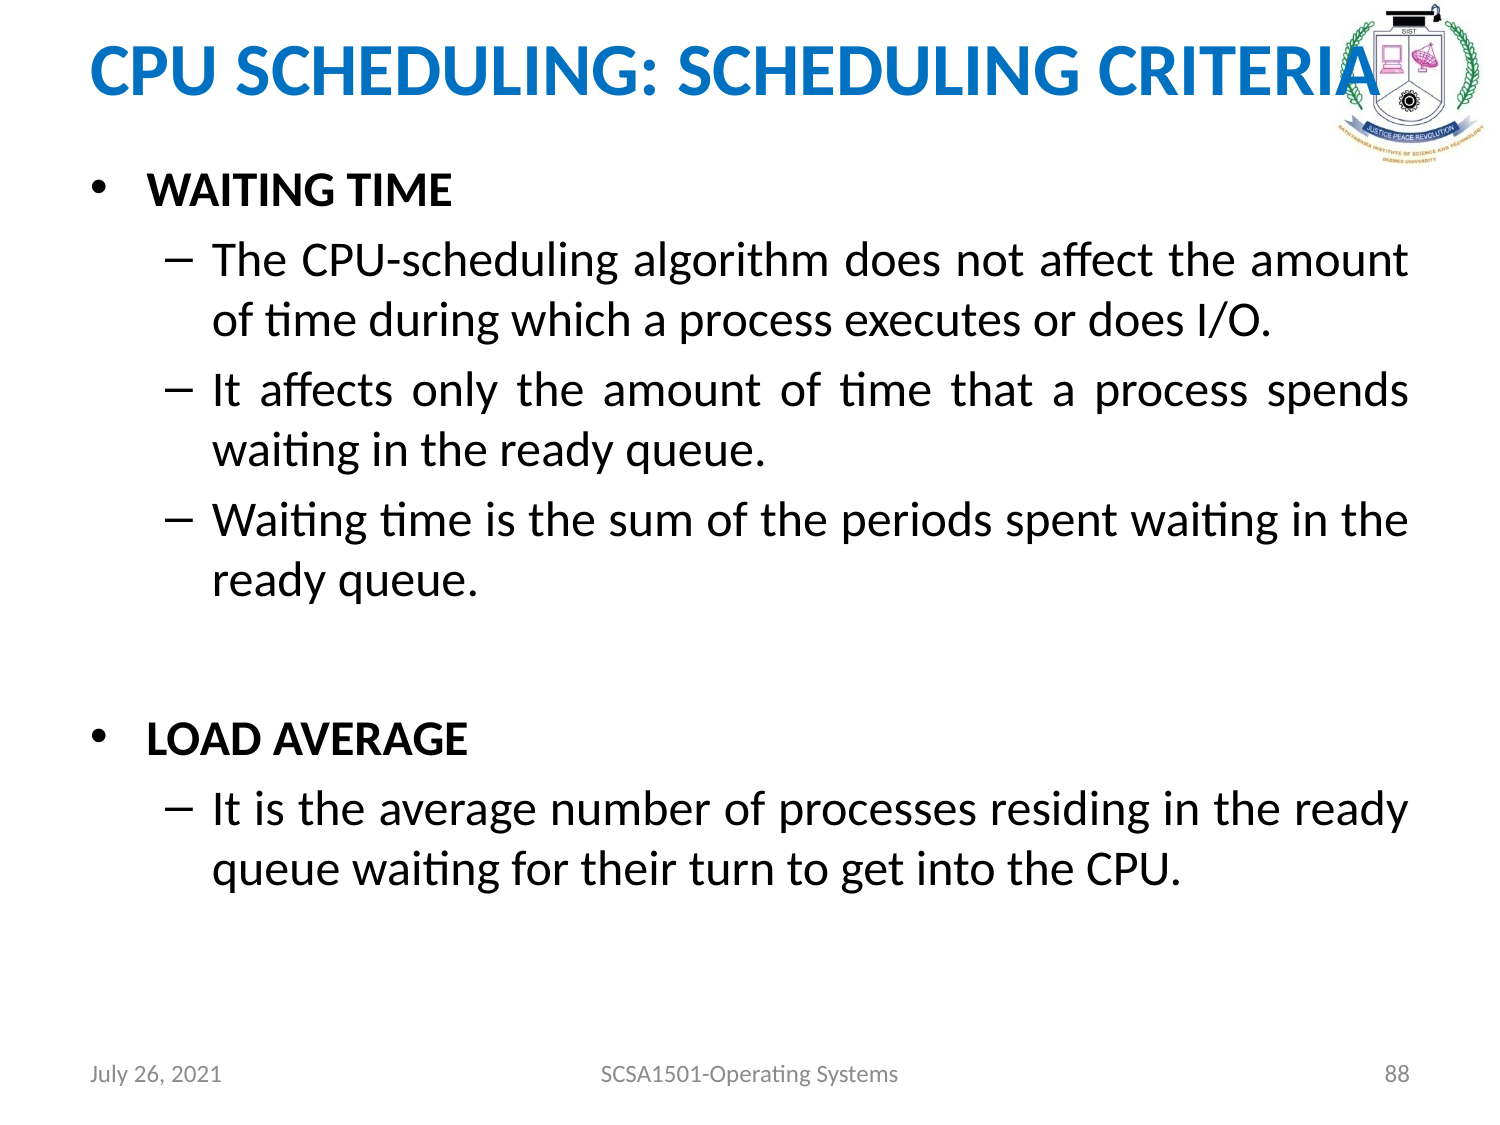

# CPU SCHEDULING: SCHEDULING CRITERIA
WAITING TIME
The CPU-scheduling algorithm does not affect the amount of time during which a process executes or does I/O.
It affects only the amount of time that a process spends waiting in the ready queue.
Waiting time is the sum of the periods spent waiting in the ready queue.

LOAD AVERAGE
It is the average number of processes residing in the ready queue waiting for their turn to get into the CPU.

July 26, 2021
SCSA1501-Operating Systems
88